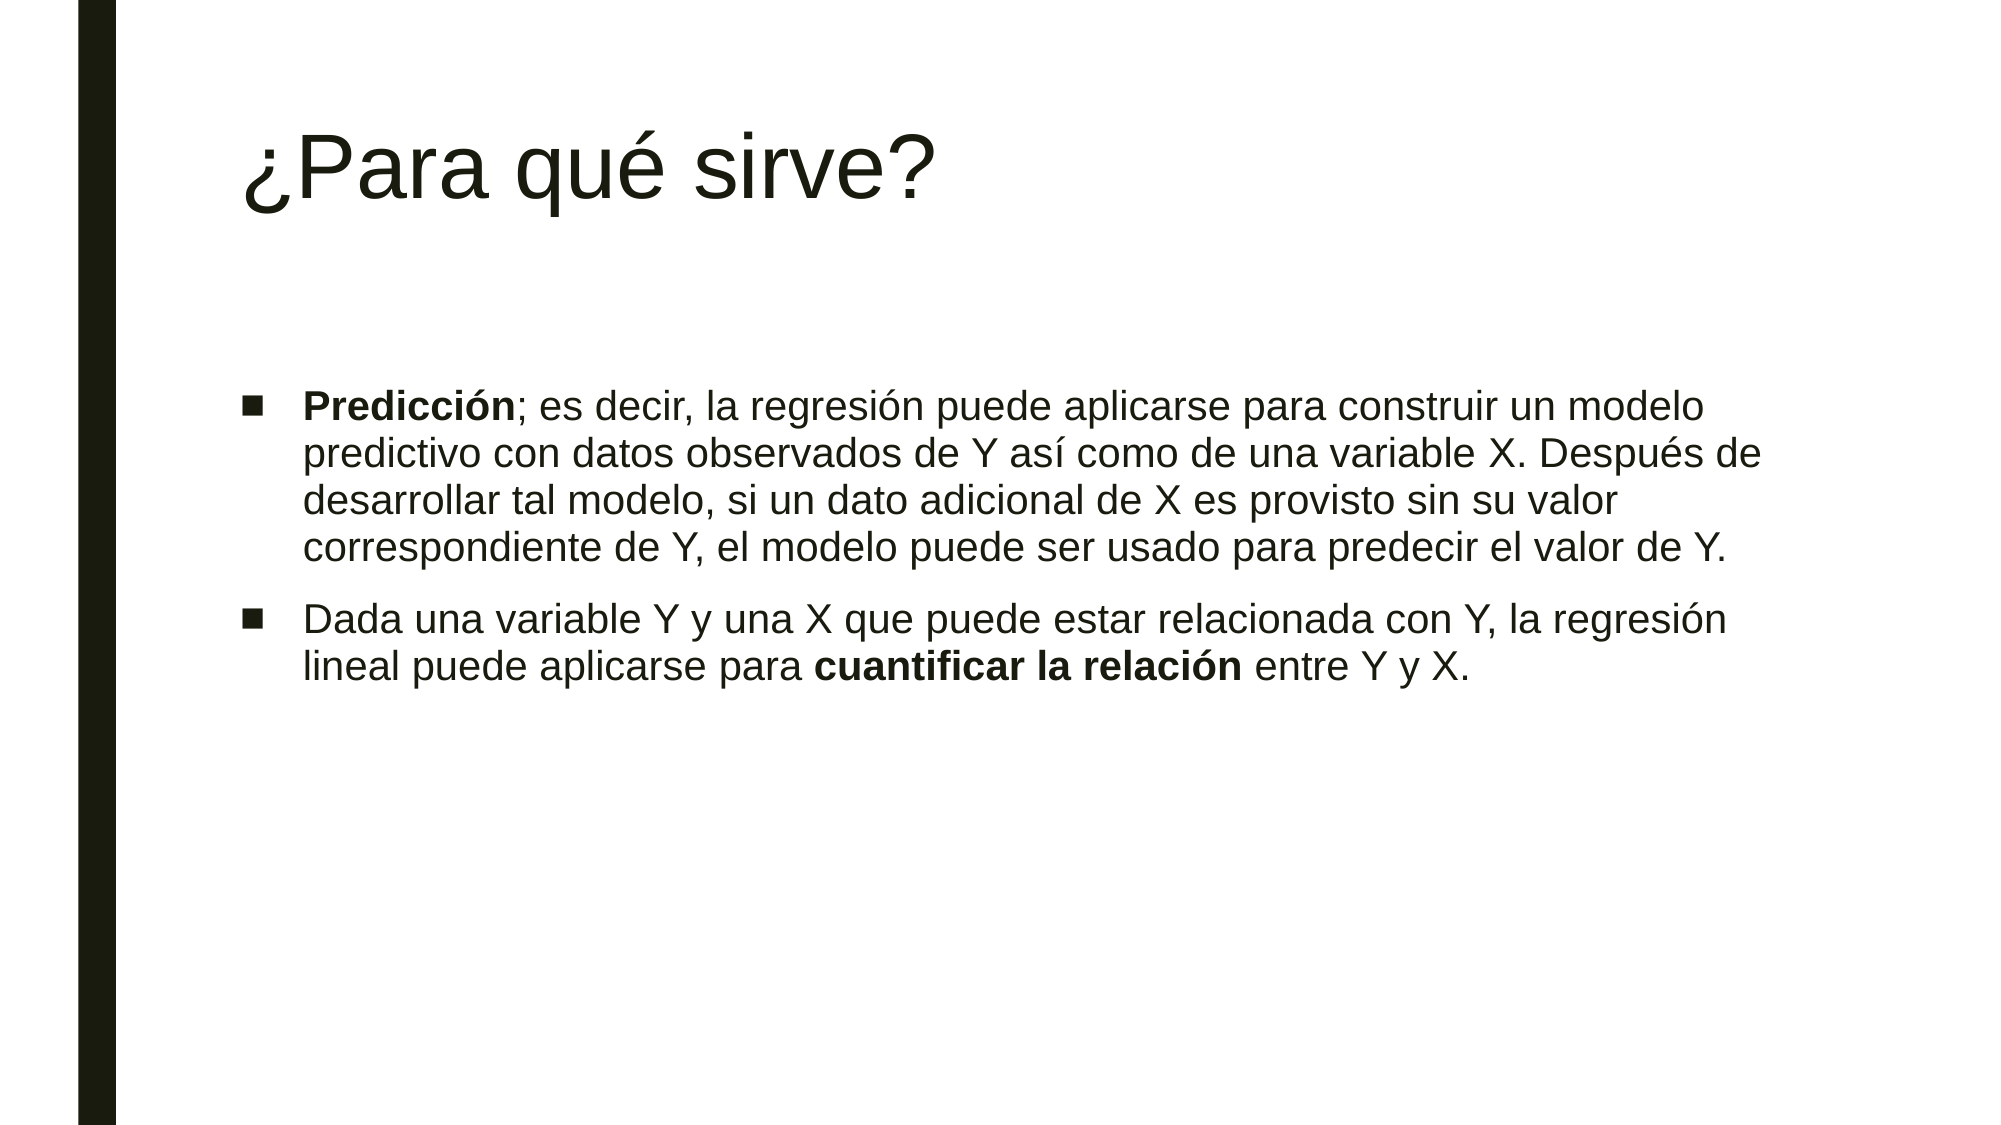

# ¿Para qué sirve?
Predicción; es decir, la regresión puede aplicarse para construir un modelo predictivo con datos observados de Y así como de una variable X. Después de desarrollar tal modelo, si un dato adicional de X es provisto sin su valor correspondiente de Y, el modelo puede ser usado para predecir el valor de Y.
Dada una variable Y y una X que puede estar relacionada con Y, la regresión lineal puede aplicarse para cuantificar la relación entre Y y X.